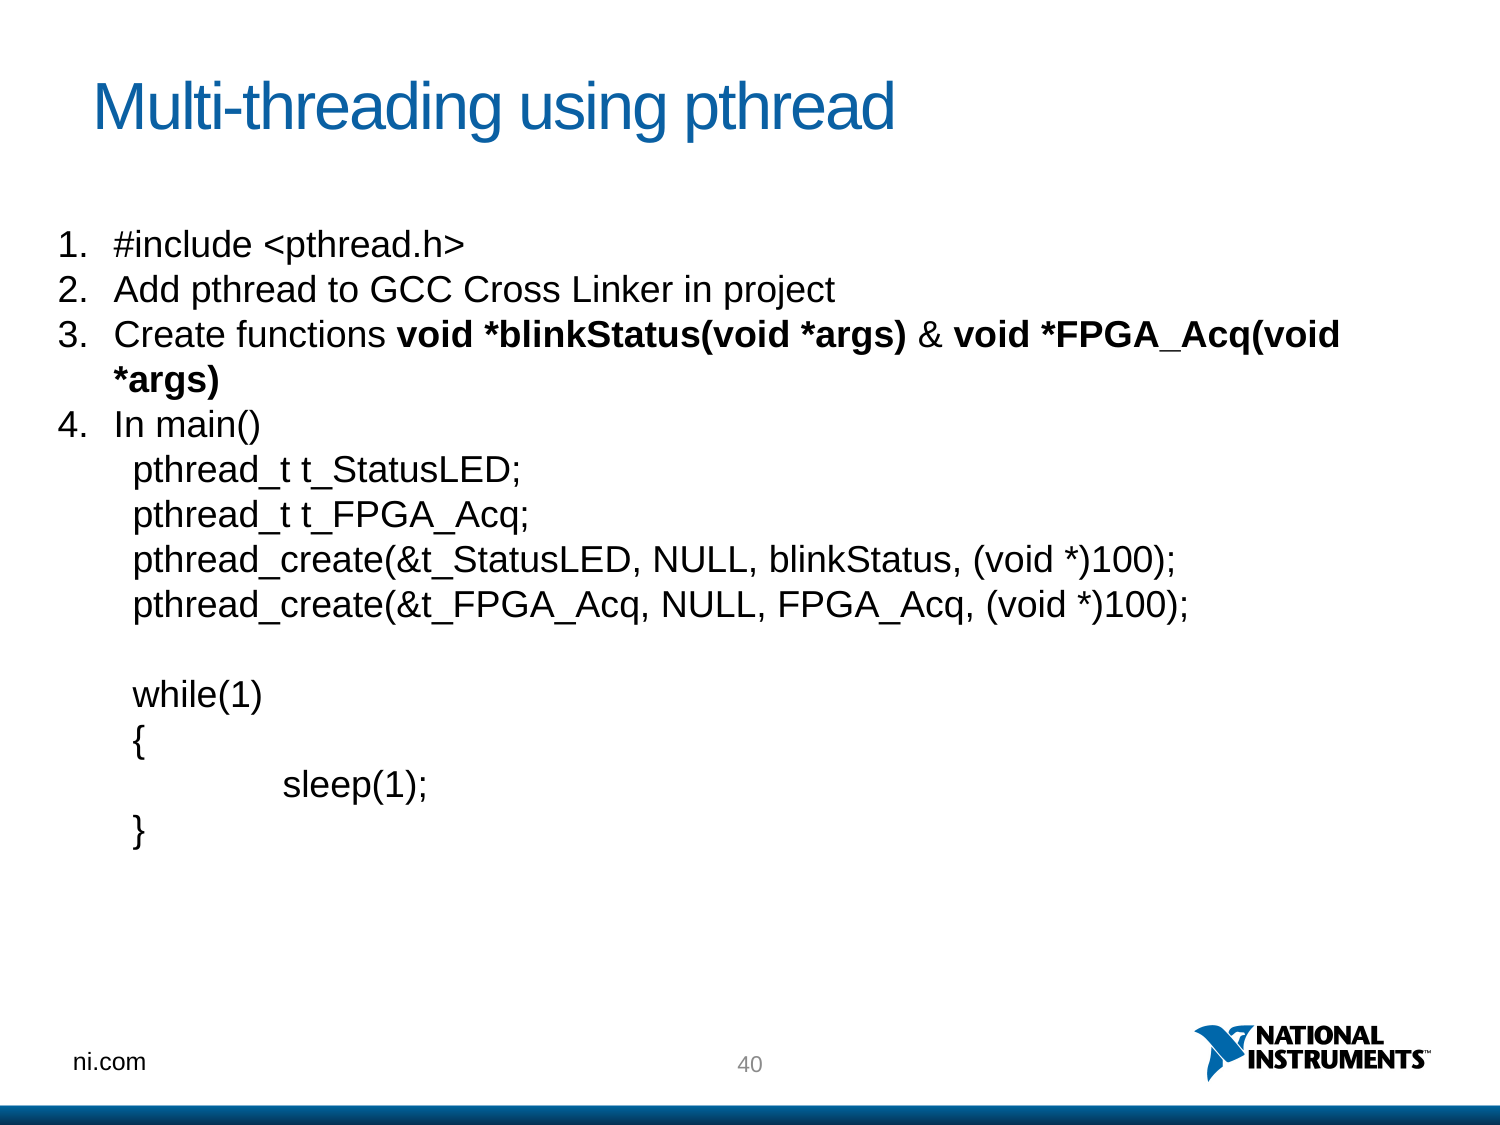

# Multi-threading using pthread
#include <pthread.h>
Add pthread to GCC Cross Linker in project
Create functions void *blinkStatus(void *args) & void *FPGA_Acq(void *args)
In main()
pthread_t t_StatusLED;
pthread_t t_FPGA_Acq;
pthread_create(&t_StatusLED, NULL, blinkStatus, (void *)100);
pthread_create(&t_FPGA_Acq, NULL, FPGA_Acq, (void *)100);

while(1)
{
	sleep(1);
}